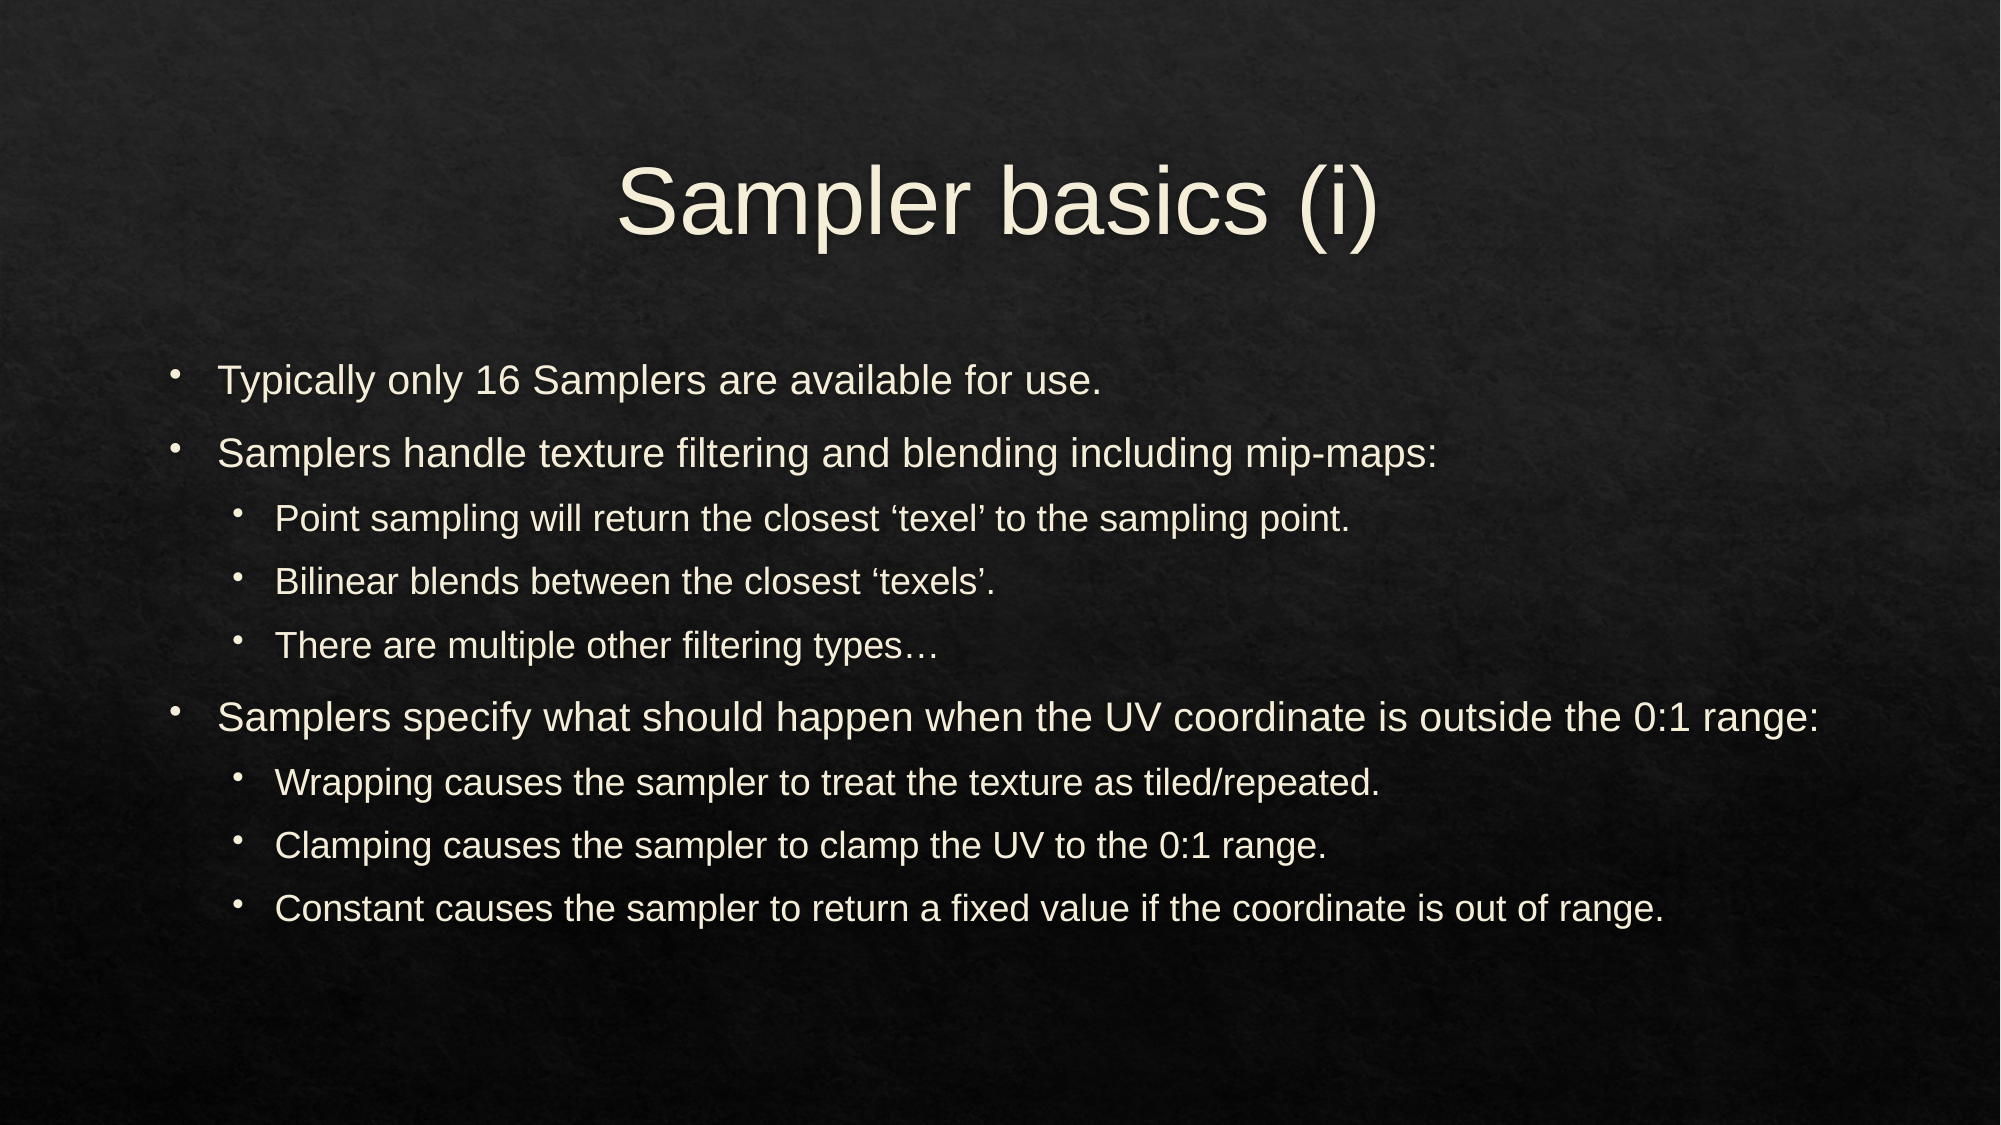

# Sampler basics (i)
Typically only 16 Samplers are available for use.
Samplers handle texture filtering and blending including mip-maps:
Point sampling will return the closest ‘texel’ to the sampling point.
Bilinear blends between the closest ‘texels’.
There are multiple other filtering types…
Samplers specify what should happen when the UV coordinate is outside the 0:1 range:
Wrapping causes the sampler to treat the texture as tiled/repeated.
Clamping causes the sampler to clamp the UV to the 0:1 range.
Constant causes the sampler to return a fixed value if the coordinate is out of range.